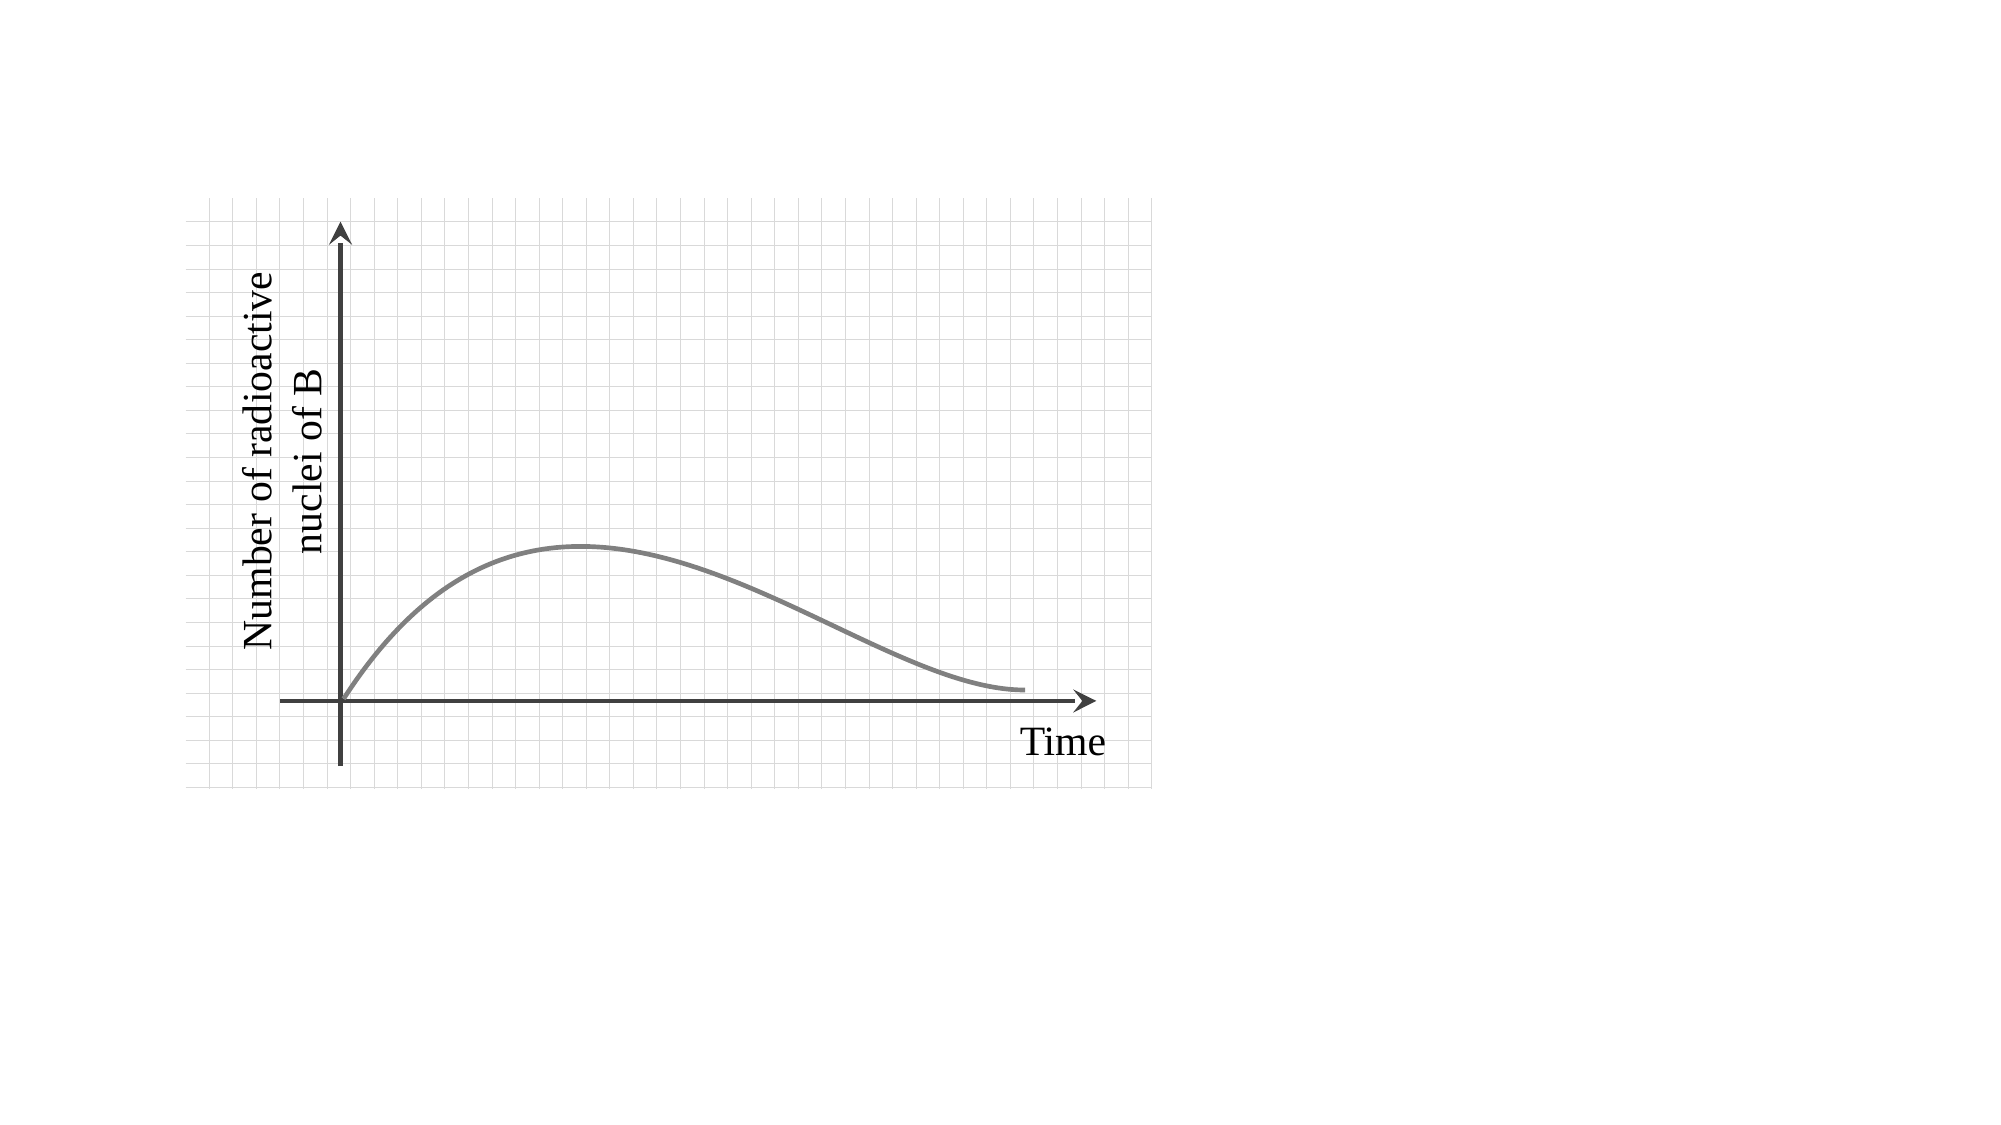

Number of radioactive nuclei of B

Time